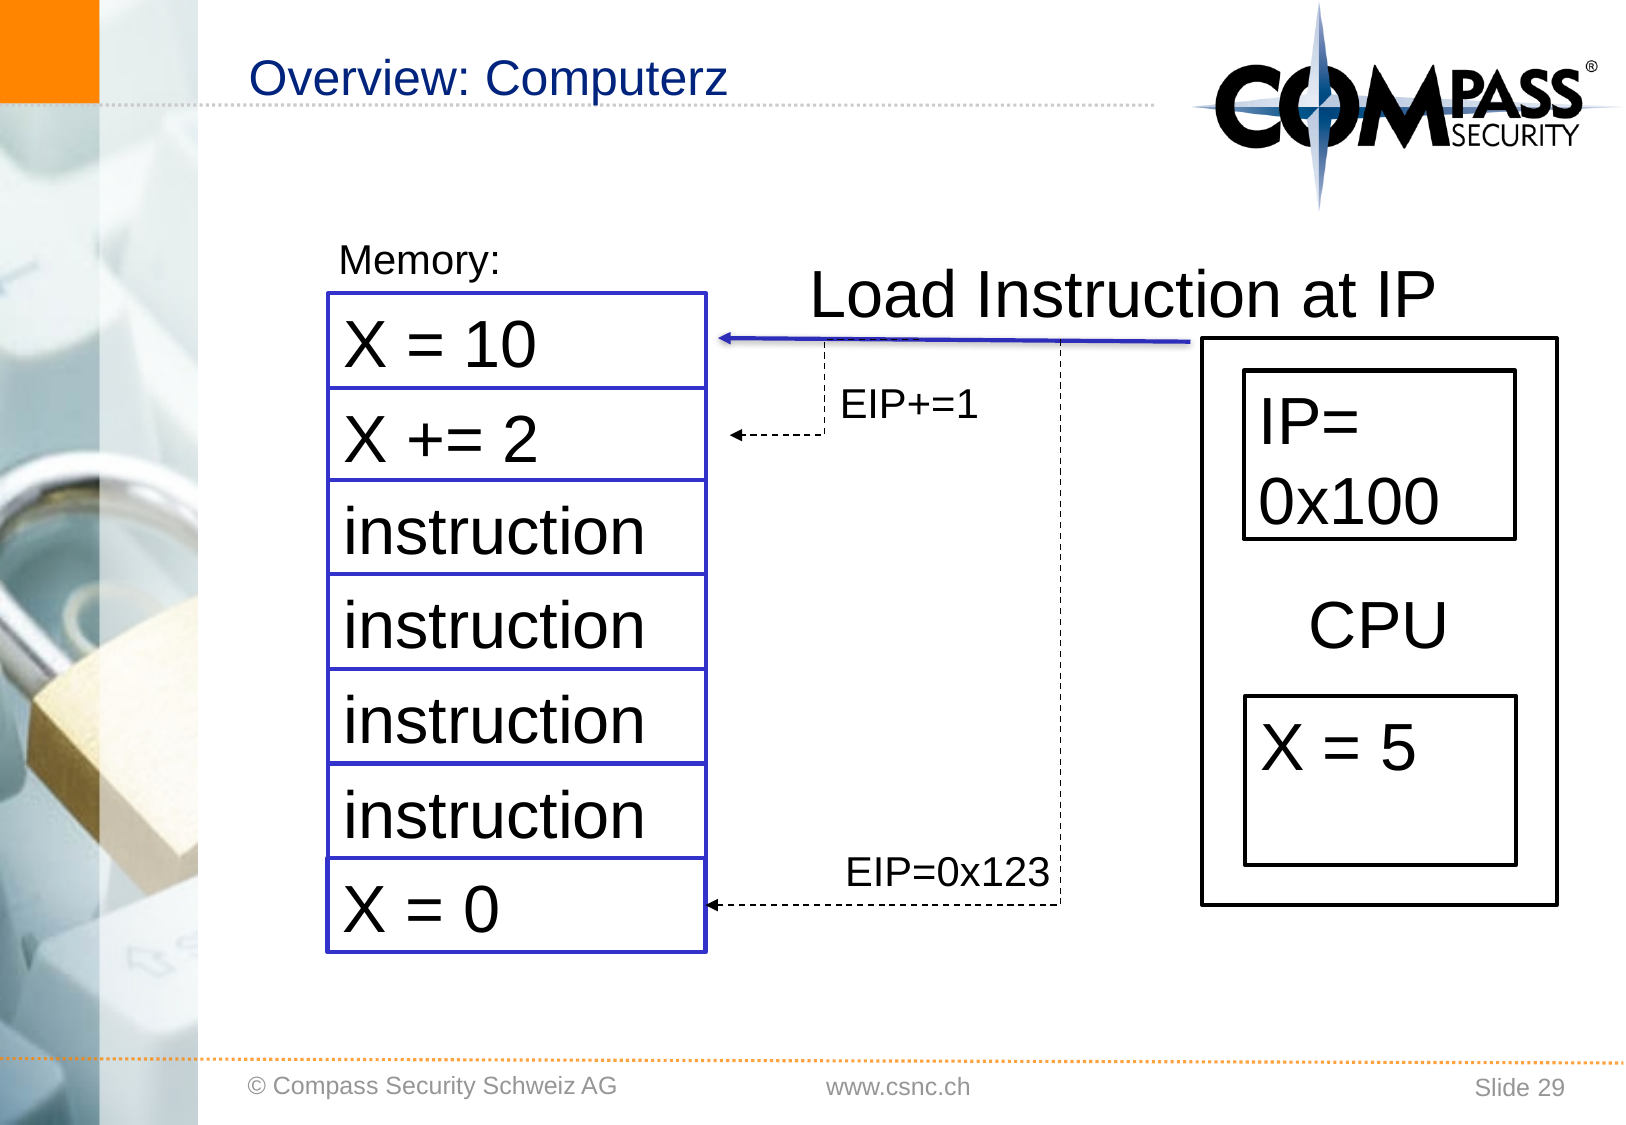

# Overview: Computerz
Memory:
Load Instruction at IP
X = 10
CPU
EIP+=1
IP= 0x100
X += 2
instruction
instruction
instruction
X = 5
instruction
EIP=0x123
X = 0